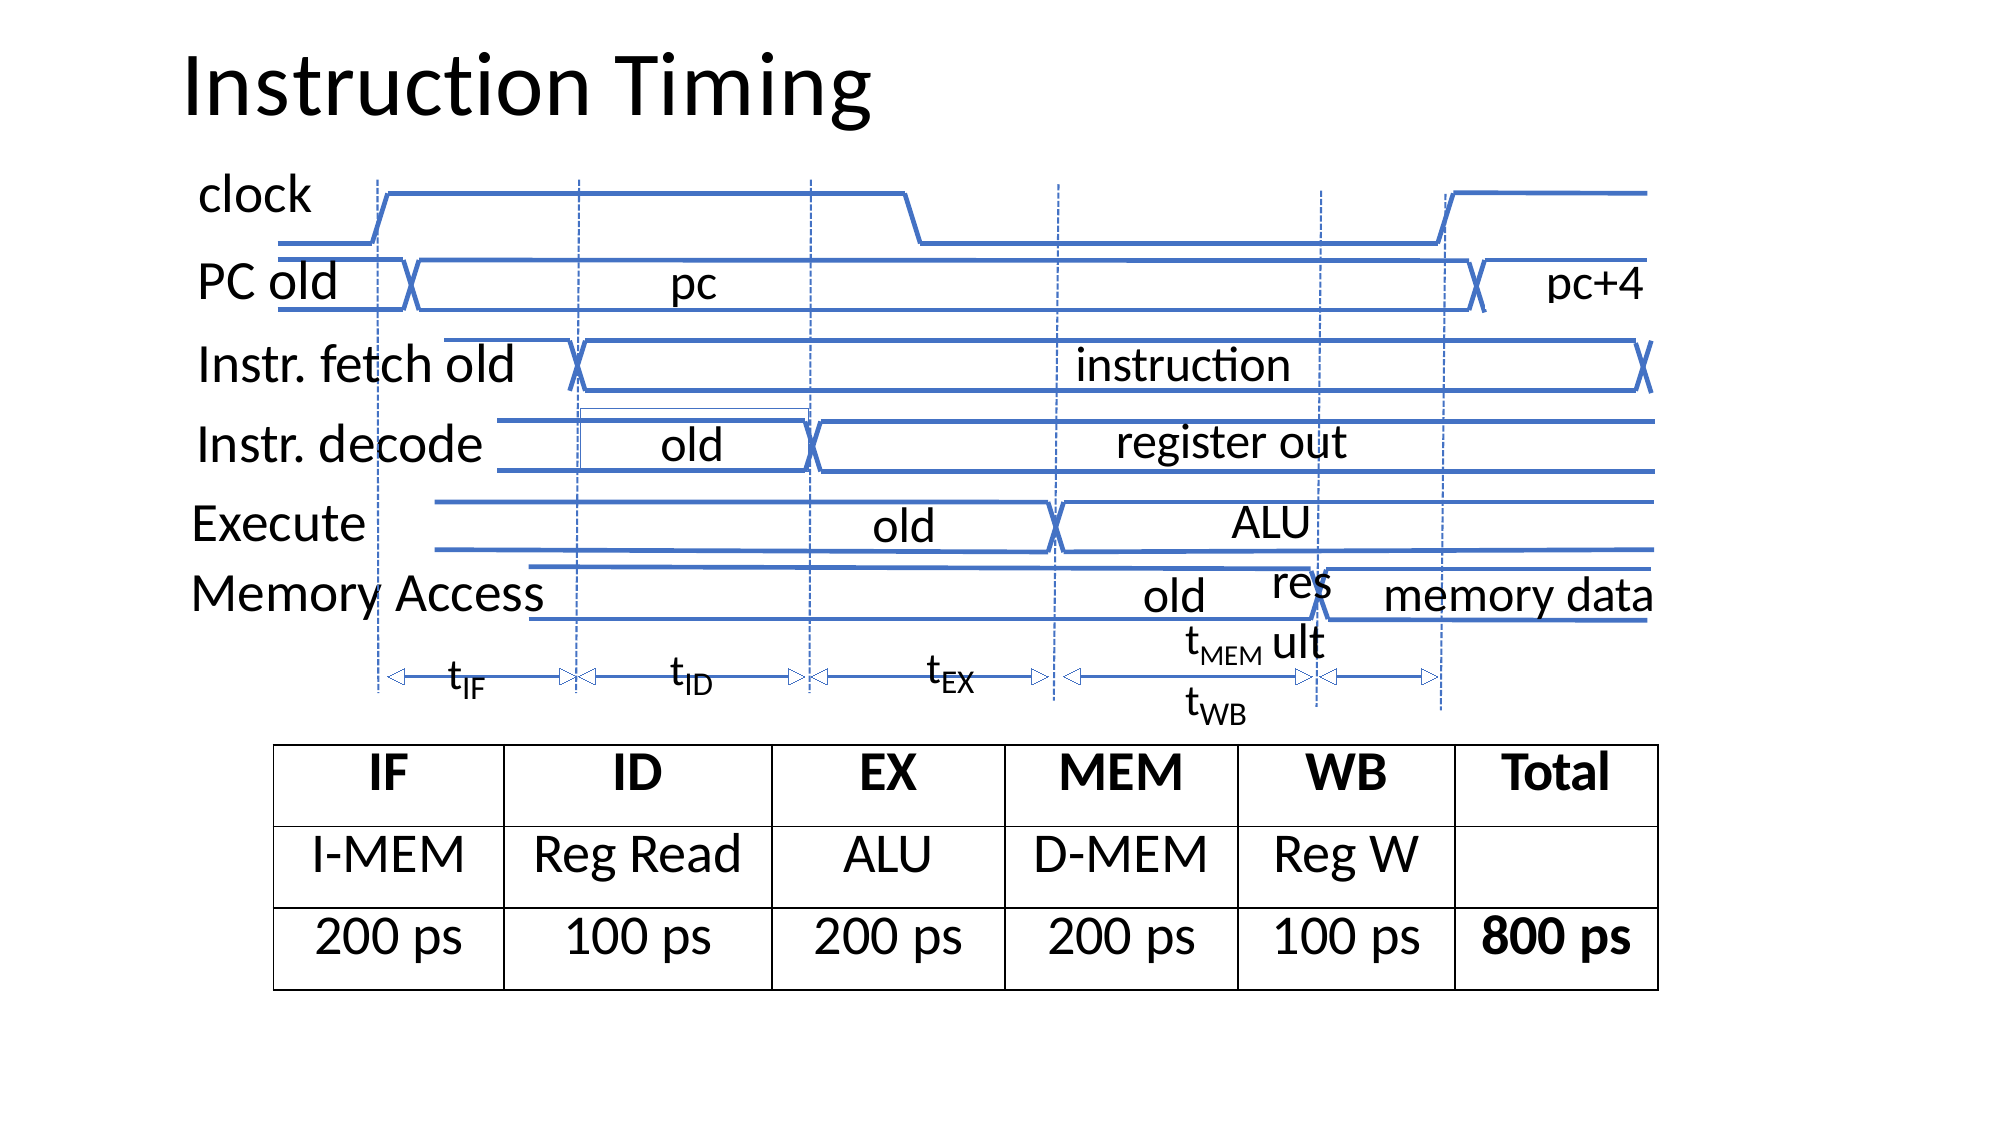

# Instruction Timing
clock

PC old
pc
 	pc+4
instruction  register out
ALU result
Instr. fetch old
Instr. decode
old
Execute
old
Memory Access
memory data
old
tMEM	tWB
tEX
tID
tIF
| IF | ID | EX | MEM | WB | Total |
| --- | --- | --- | --- | --- | --- |
| I-MEM | Reg Read | ALU | D-MEM | Reg W |  |
| 200 ps | 100 ps | 200 ps | 200 ps | 100 ps | 800 ps |